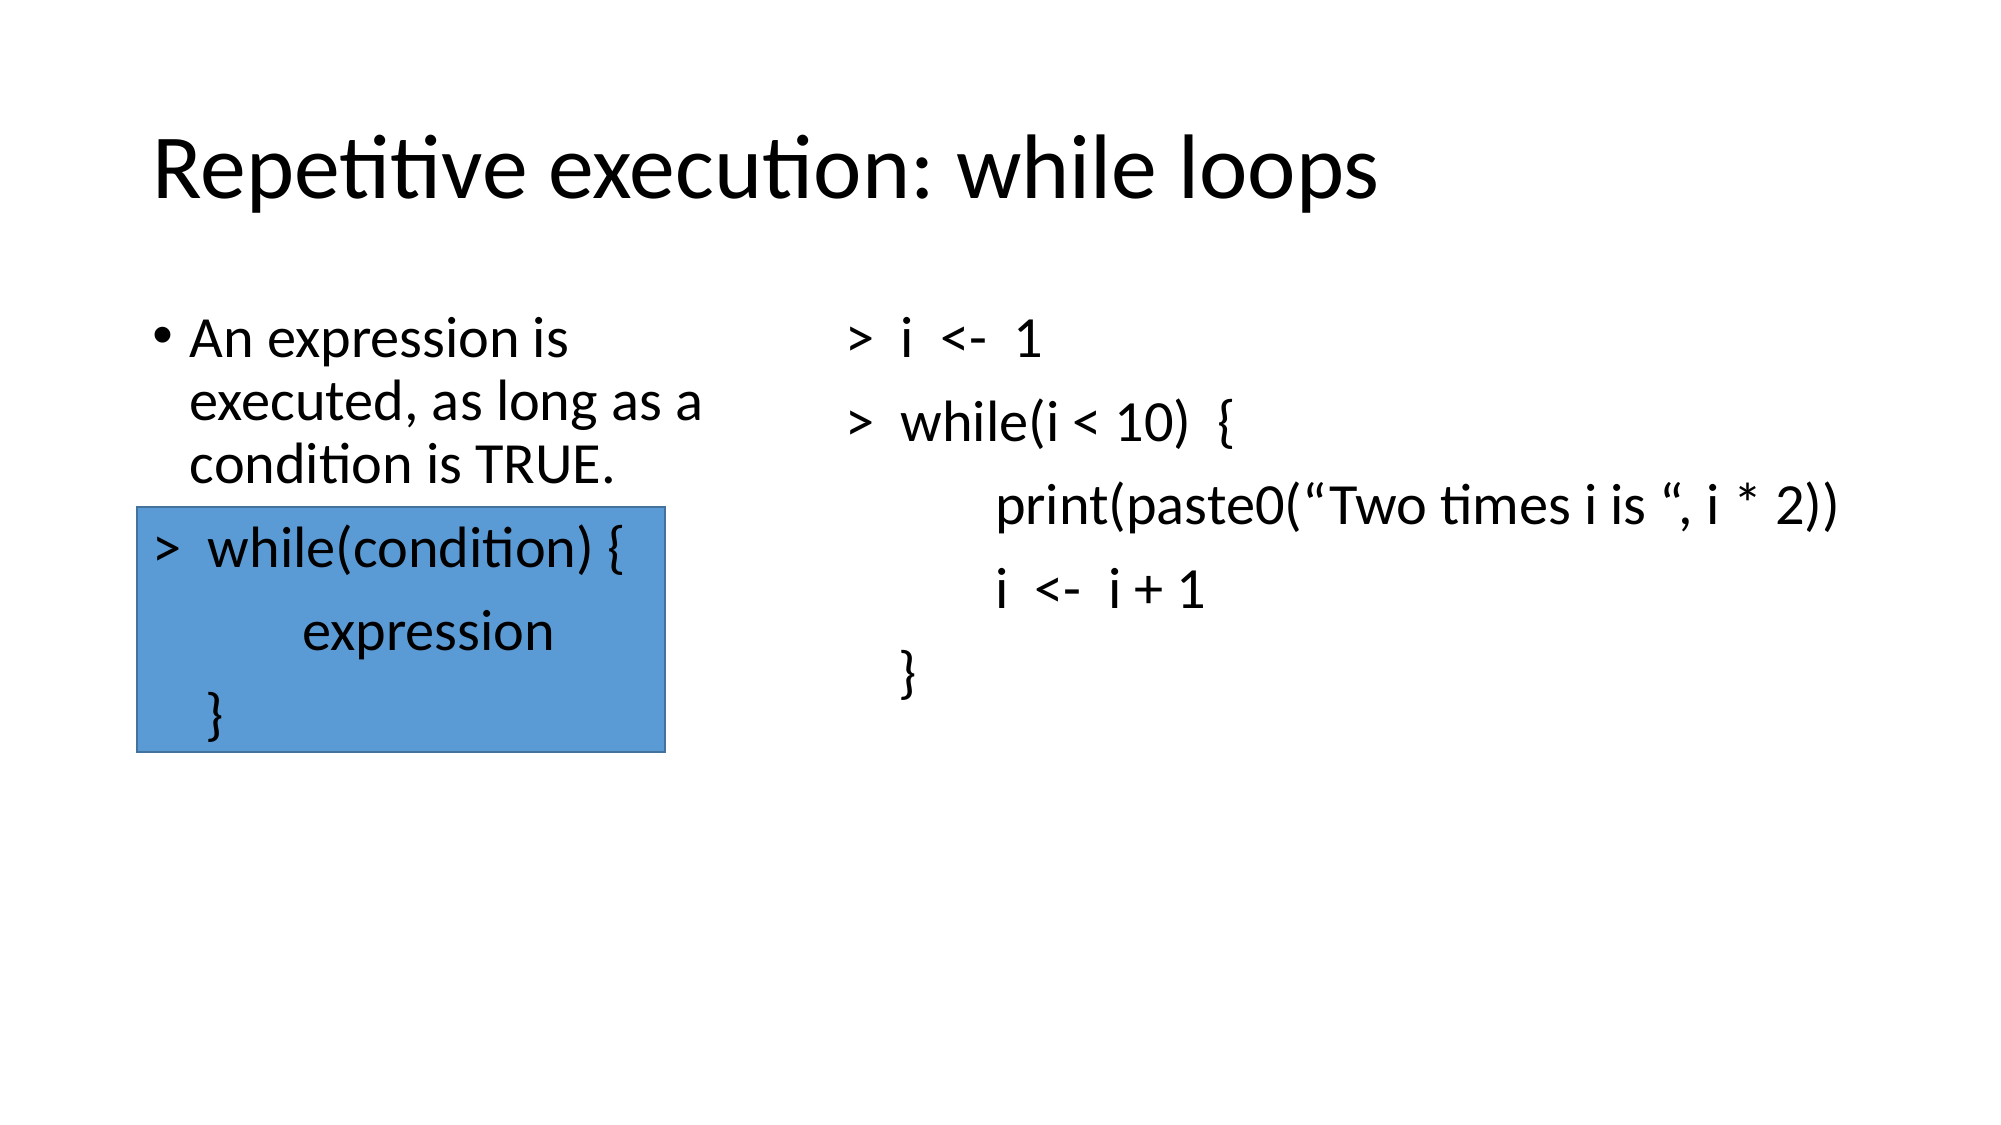

# Repetitive execution: while loops
An expression is executed, as long as a condition is TRUE.
>  while(condition) {
	expression
    }
>  i  <-  1
>  while(i < 10)  {
	print(paste0(“Two times i is “, i * 2))
	i  <-  i + 1
    }